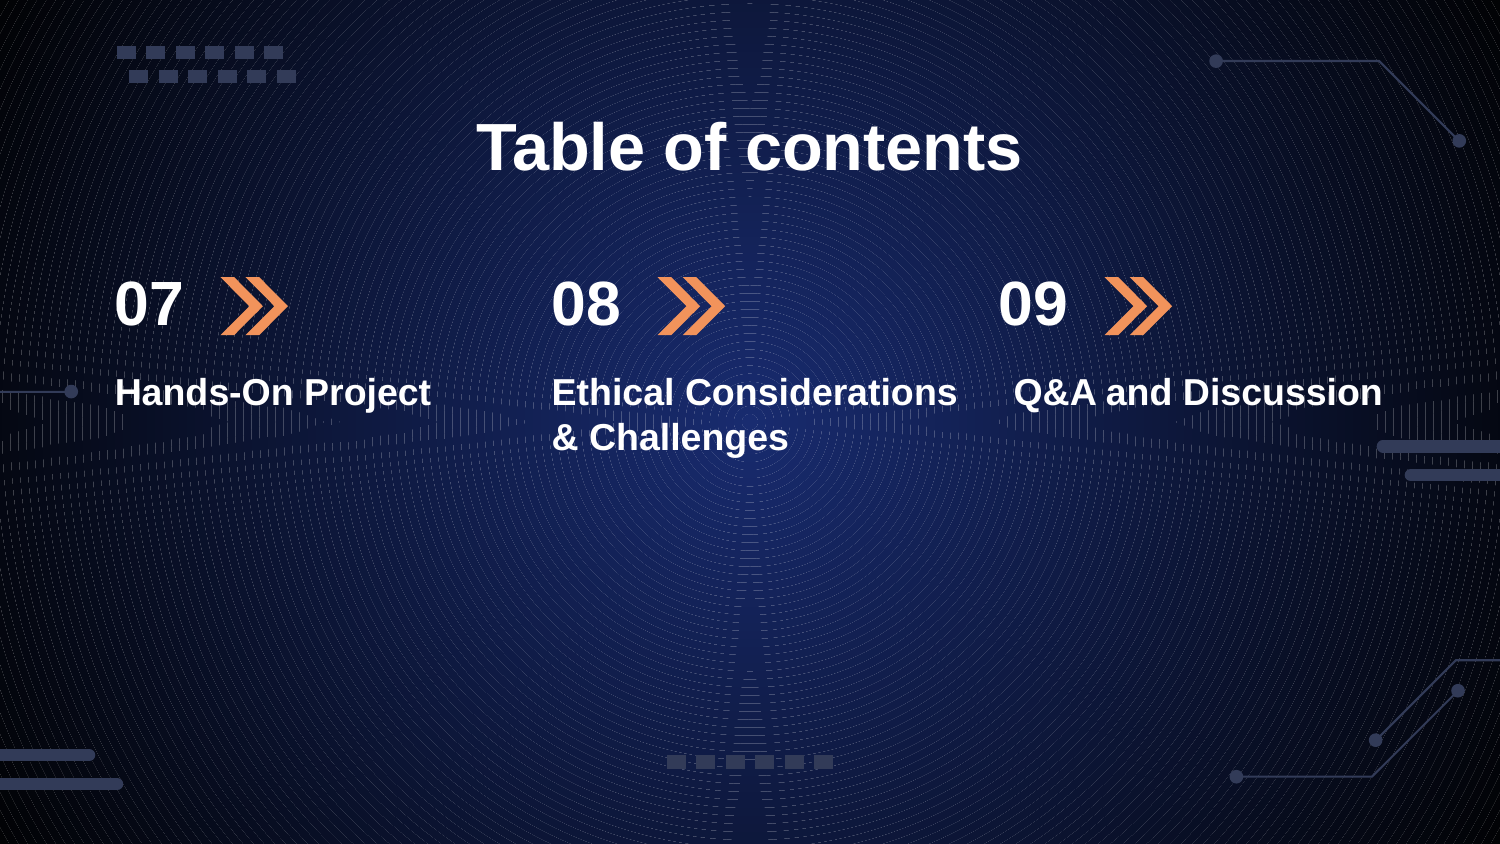

Table of contents
# 07
08
09

Q&A and Discussion

Ethical Considerations & Challenges

Hands-On Project